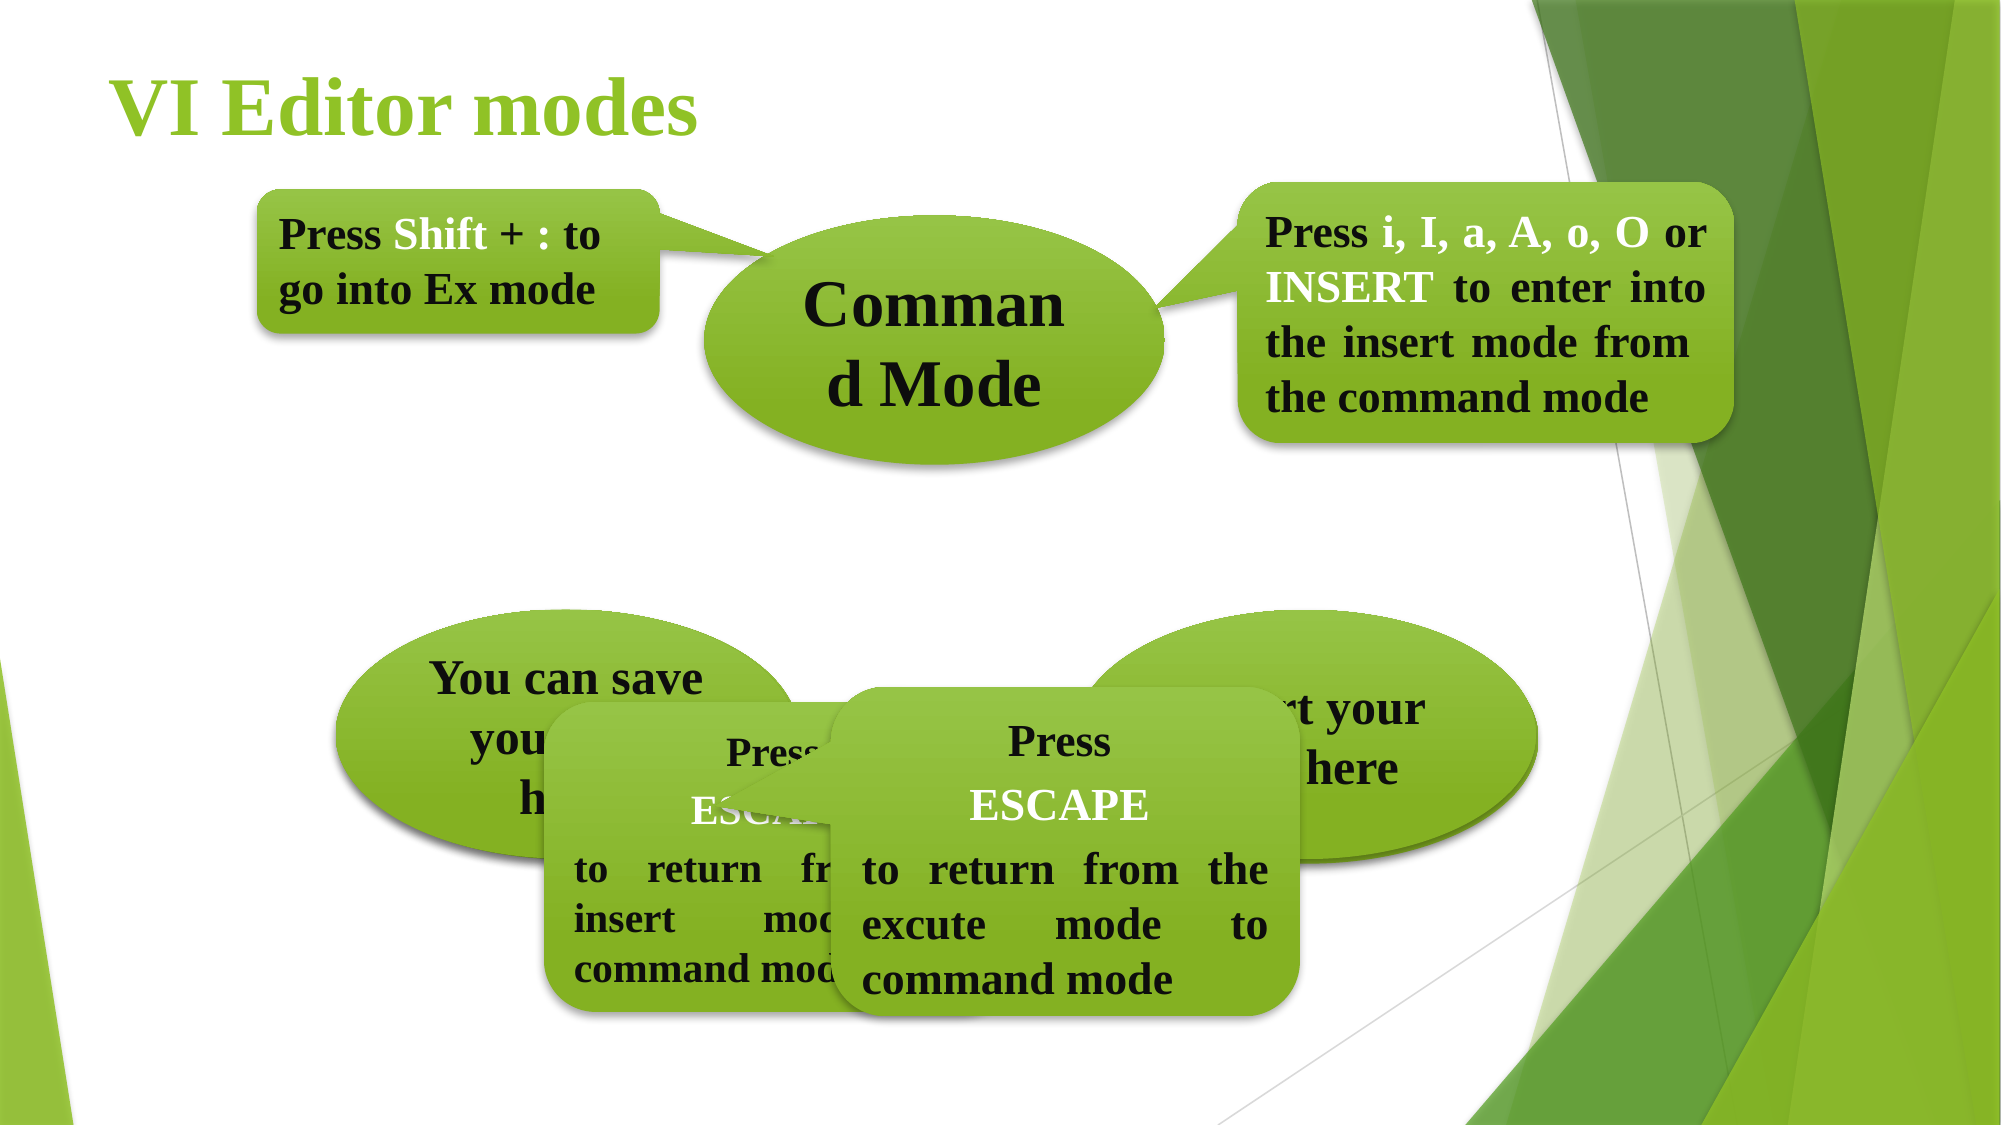

# VI Editor modes
Press i, I, a, A, o, O or INSERT to enter into the insert mode from  the command mode
Press Shift + : to go into Ex mode
Command Mode
You can save your text here
Insert your text here
Exec Mode
Insert Mode
Press
ESCAPE
to return from the excute mode to command mode
Press
ESCAPE
to return from the insert mode to command mode